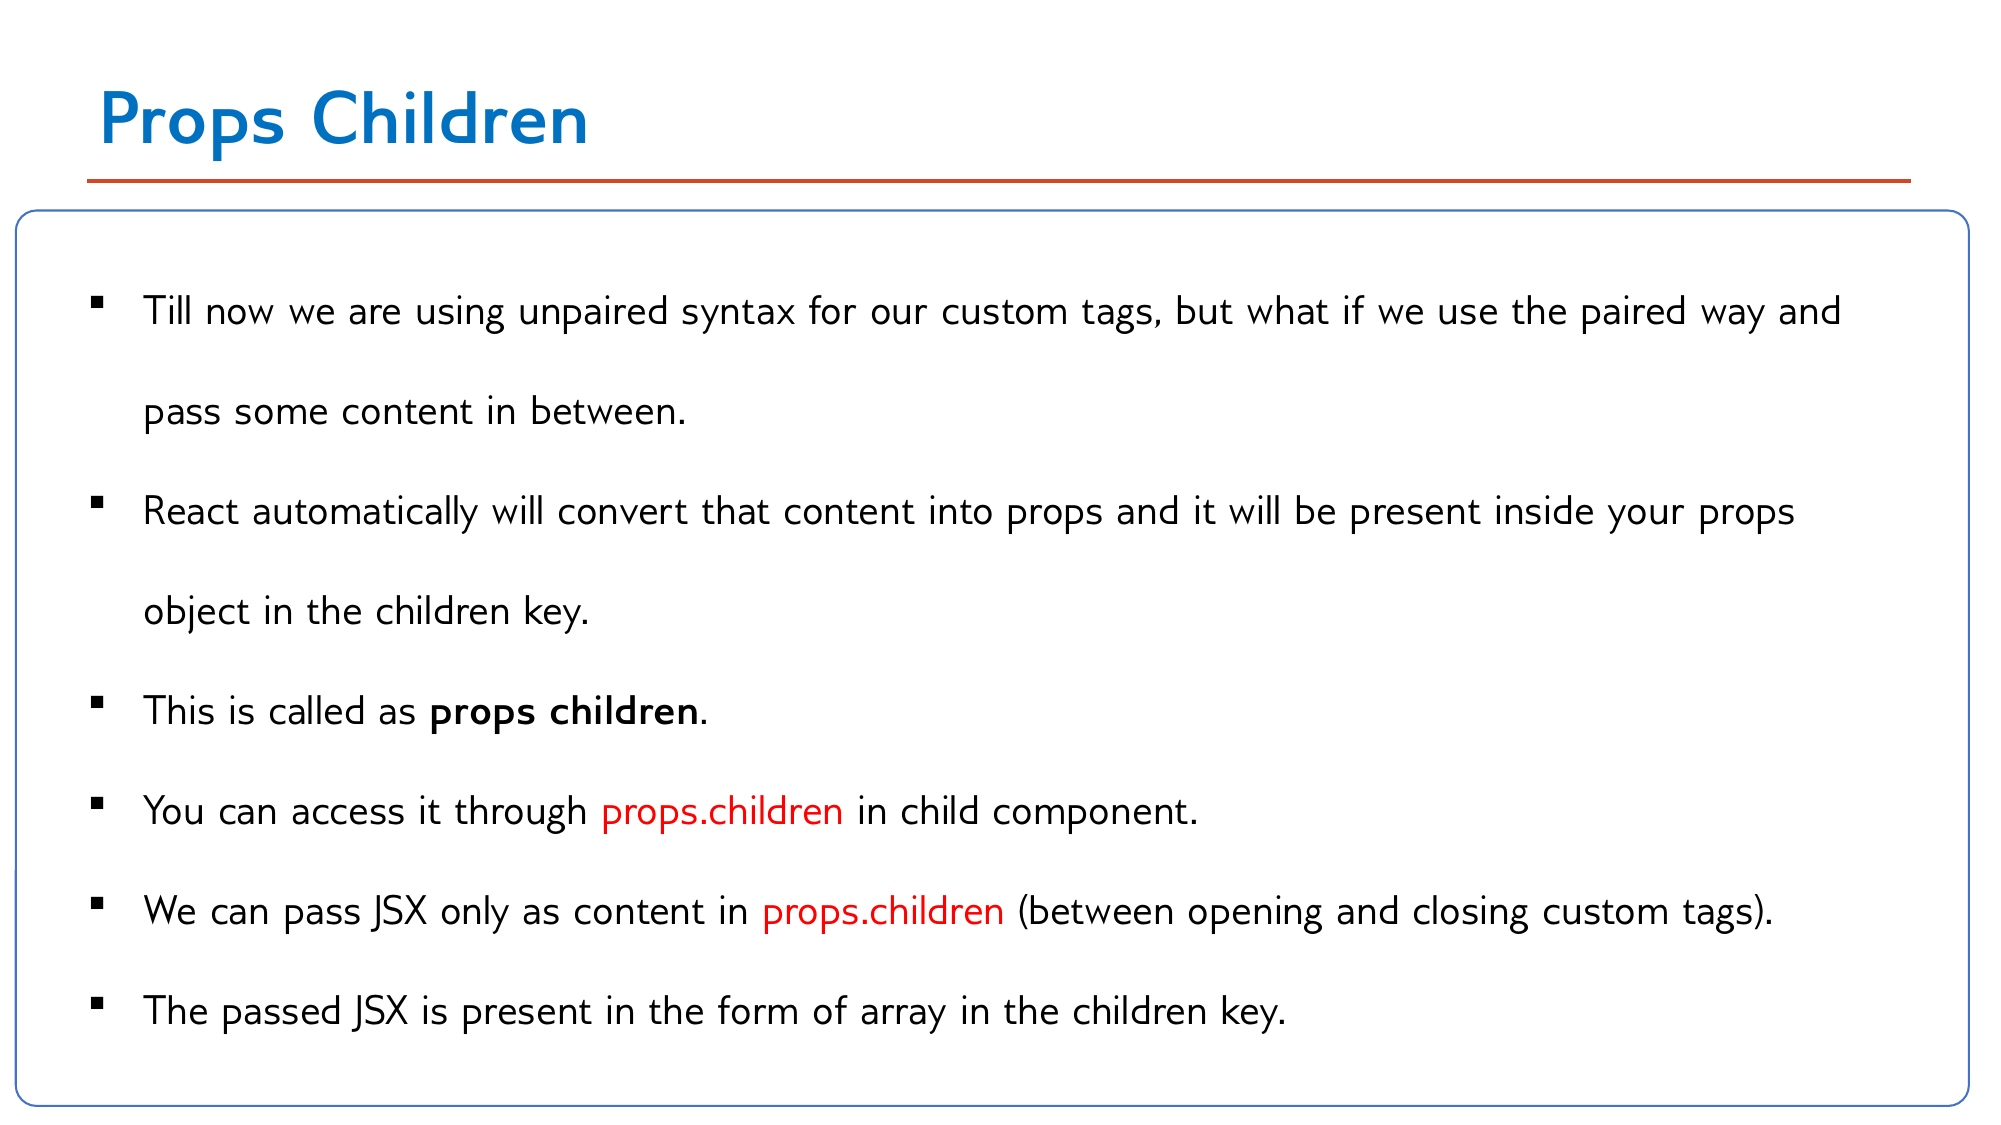

Props Children
`
Till now we are using unpaired syntax for our custom tags, but what if we use the paired way and pass some content in between.
React automatically will convert that content into props and it will be present inside your props object in the children key.
This is called as props children.
You can access it through props.children in child component.
We can pass JSX only as content in props.children (between opening and closing custom tags).
The passed JSX is present in the form of array in the children key.